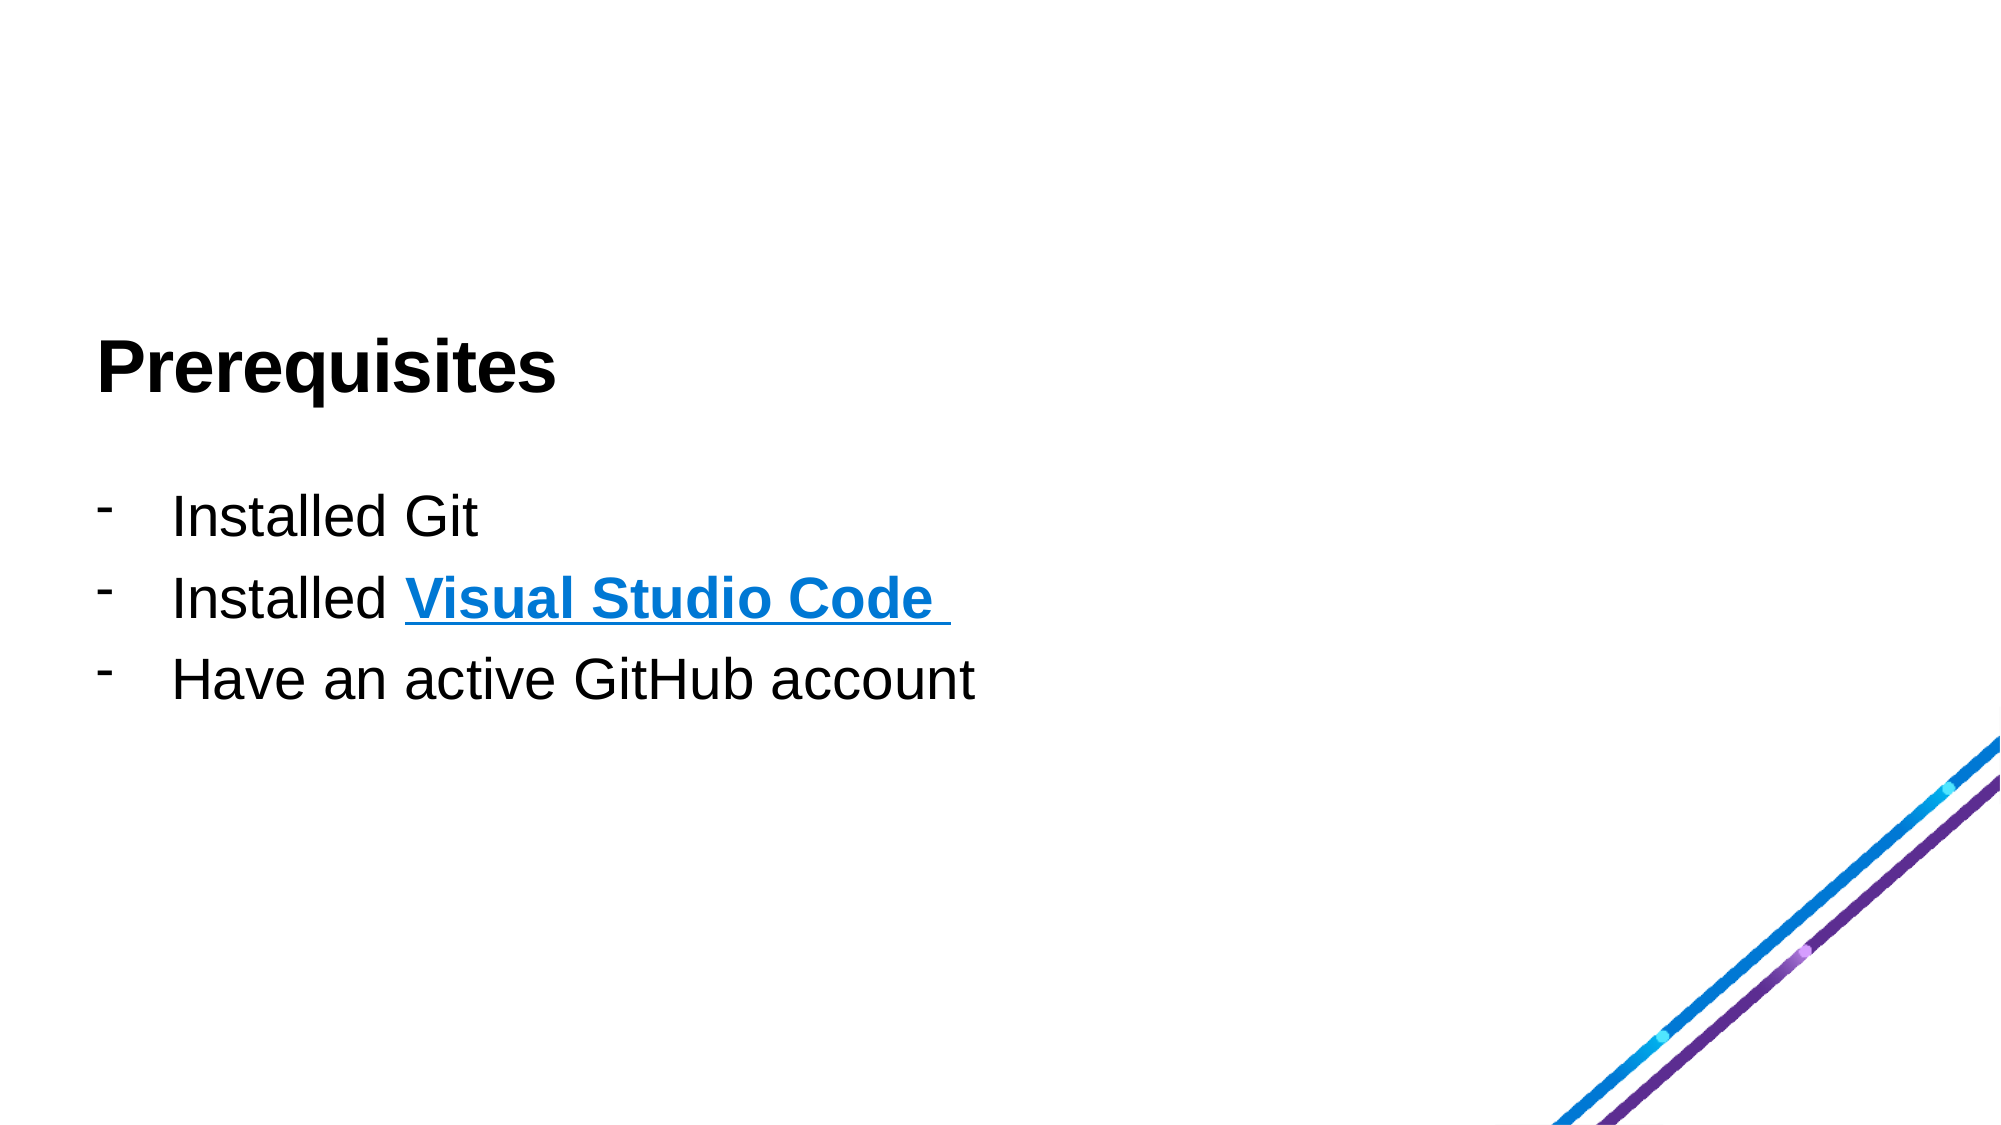

# Prerequisites
Installed Git
Installed Visual Studio Code
Have an active GitHub account